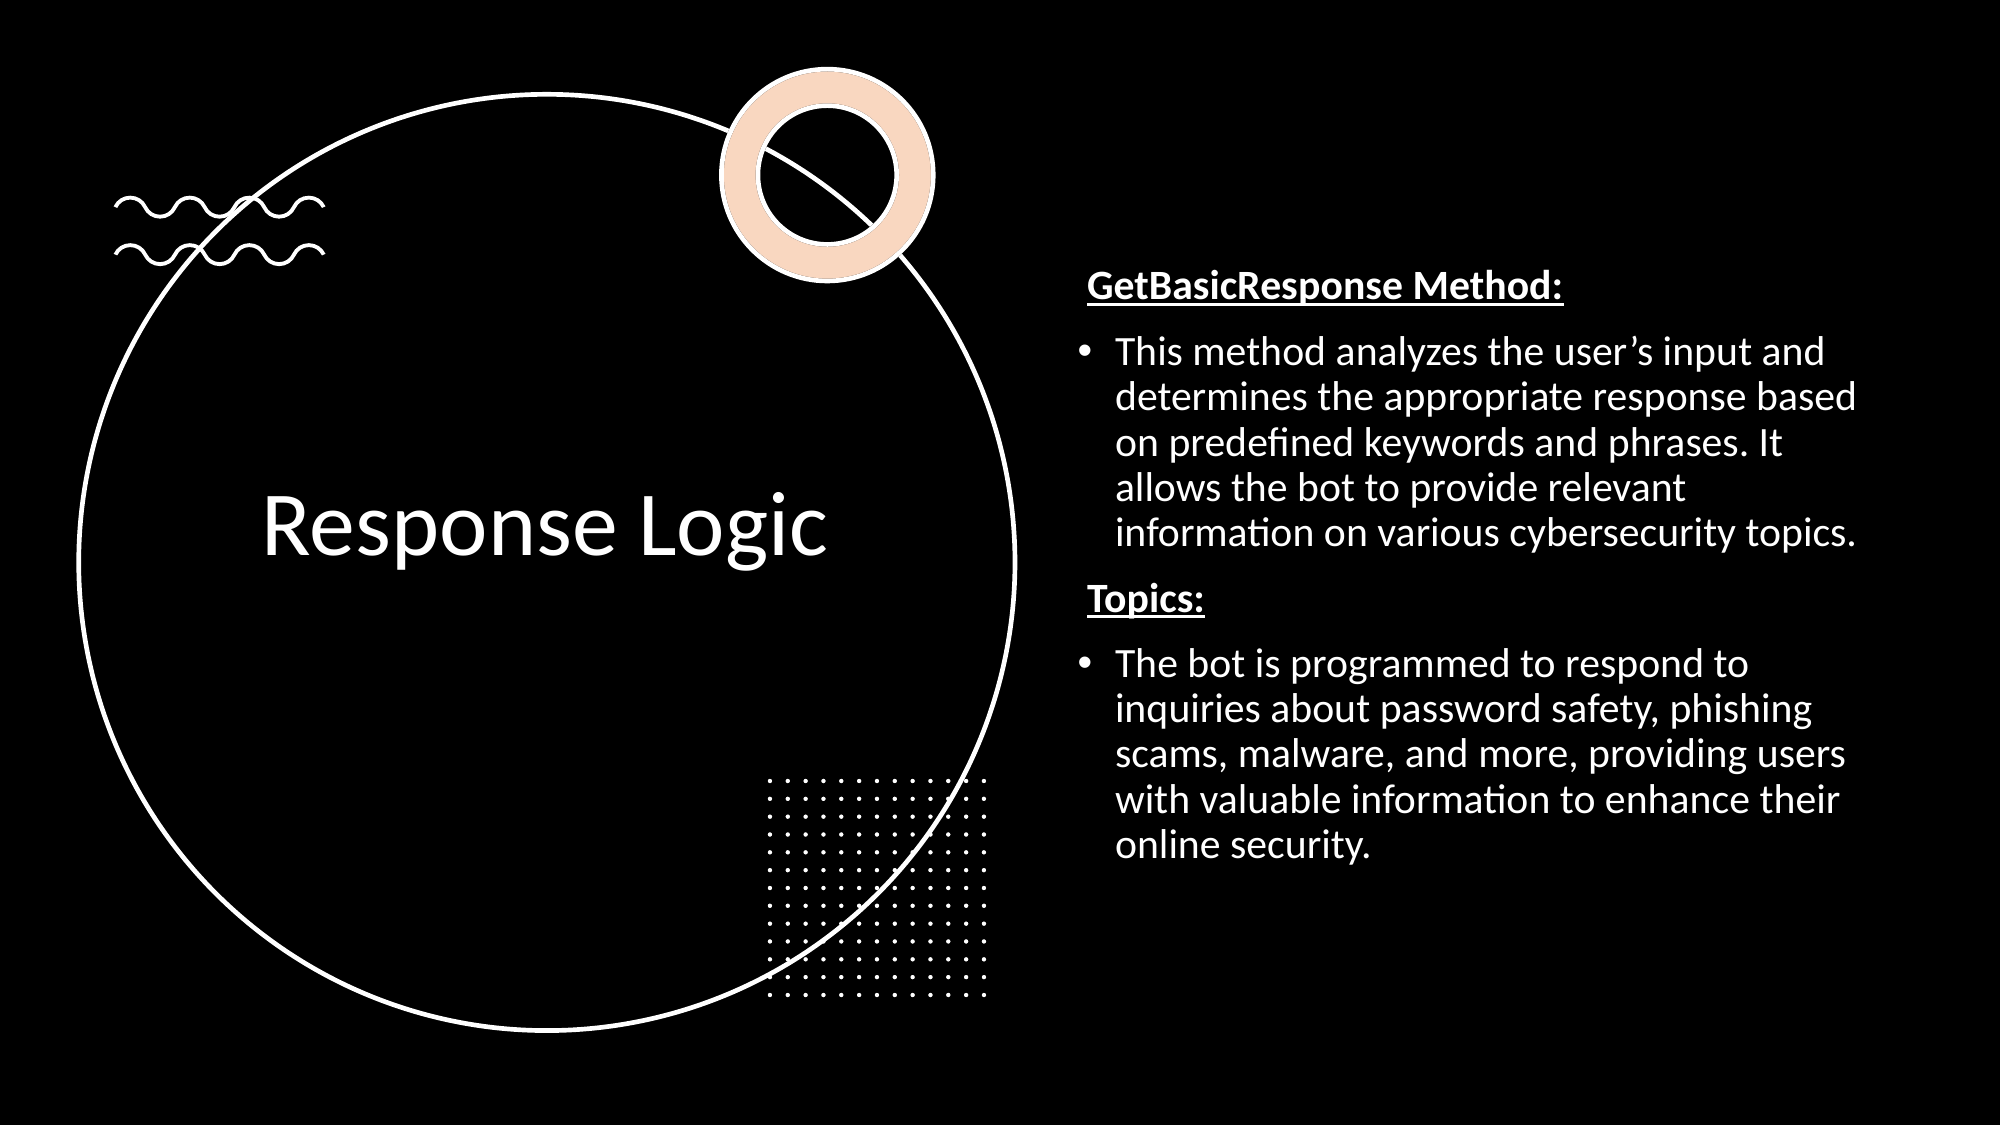

GetBasicResponse Method:
This method analyzes the user’s input and determines the appropriate response based on predefined keywords and phrases. It allows the bot to provide relevant information on various cybersecurity topics.
 Topics:
The bot is programmed to respond to inquiries about password safety, phishing scams, malware, and more, providing users with valuable information to enhance their online security.

# Response Logic